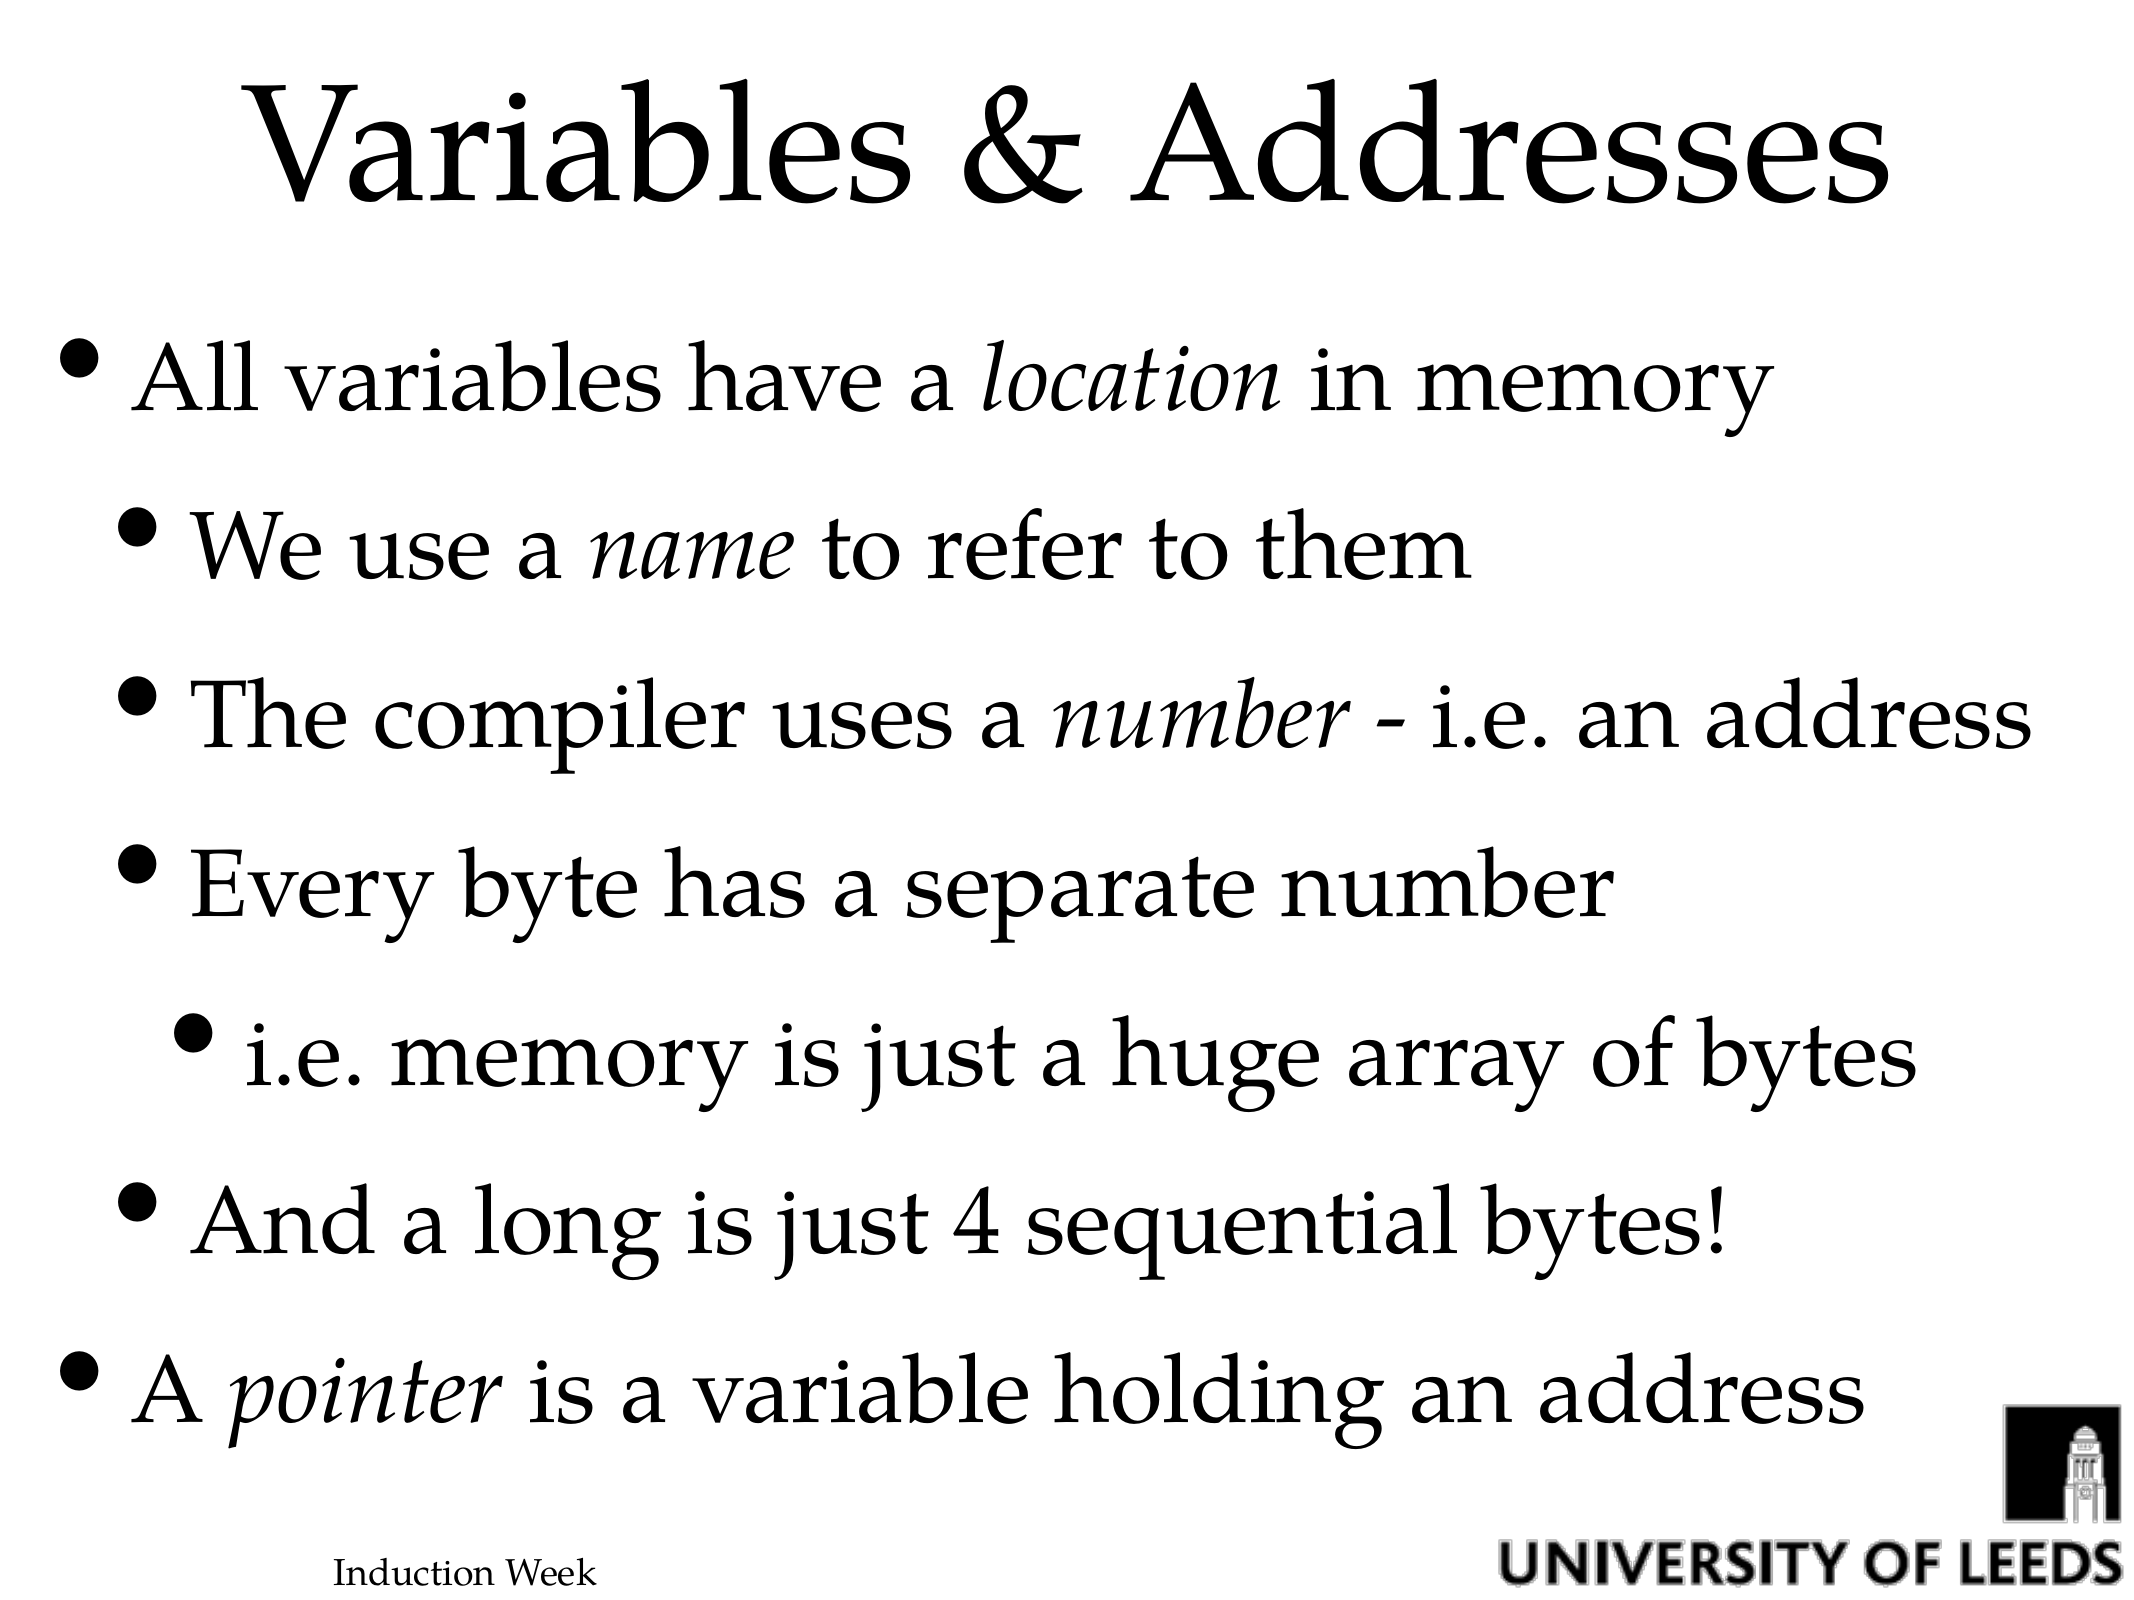

# Variables & Addresses
All variables have a location in memory
We use a name to refer to them
The compiler uses a number - i.e. an address
Every byte has a separate number
i.e. memory is just a huge array of bytes
And a long is just 4 sequential bytes!
A pointer is a variable holding an address